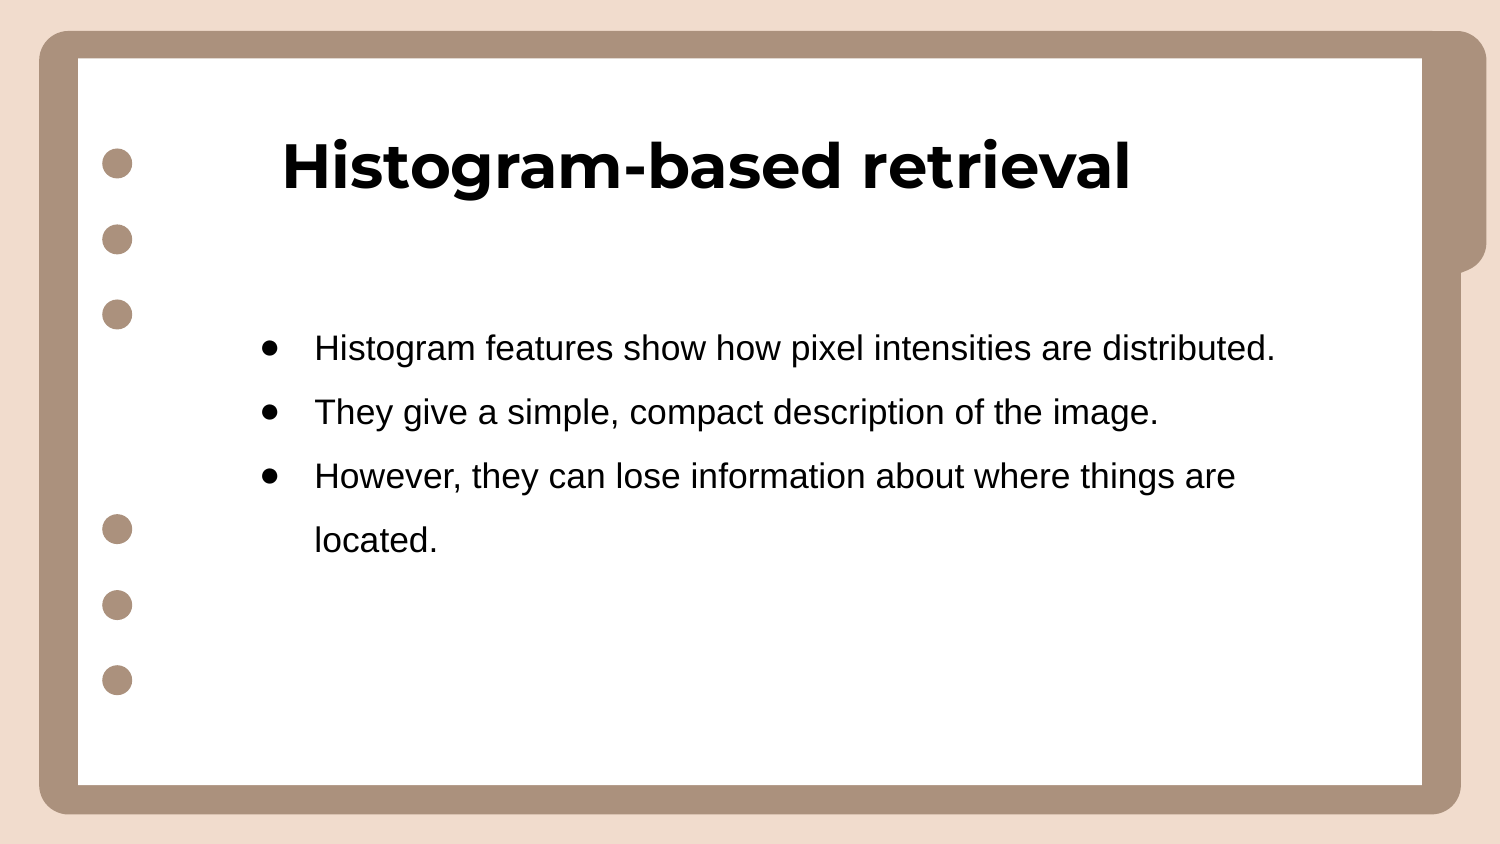

# Histogram-based retrieval
Histogram features show how pixel intensities are distributed.
They give a simple, compact description of the image.
However, they can lose information about where things are located.